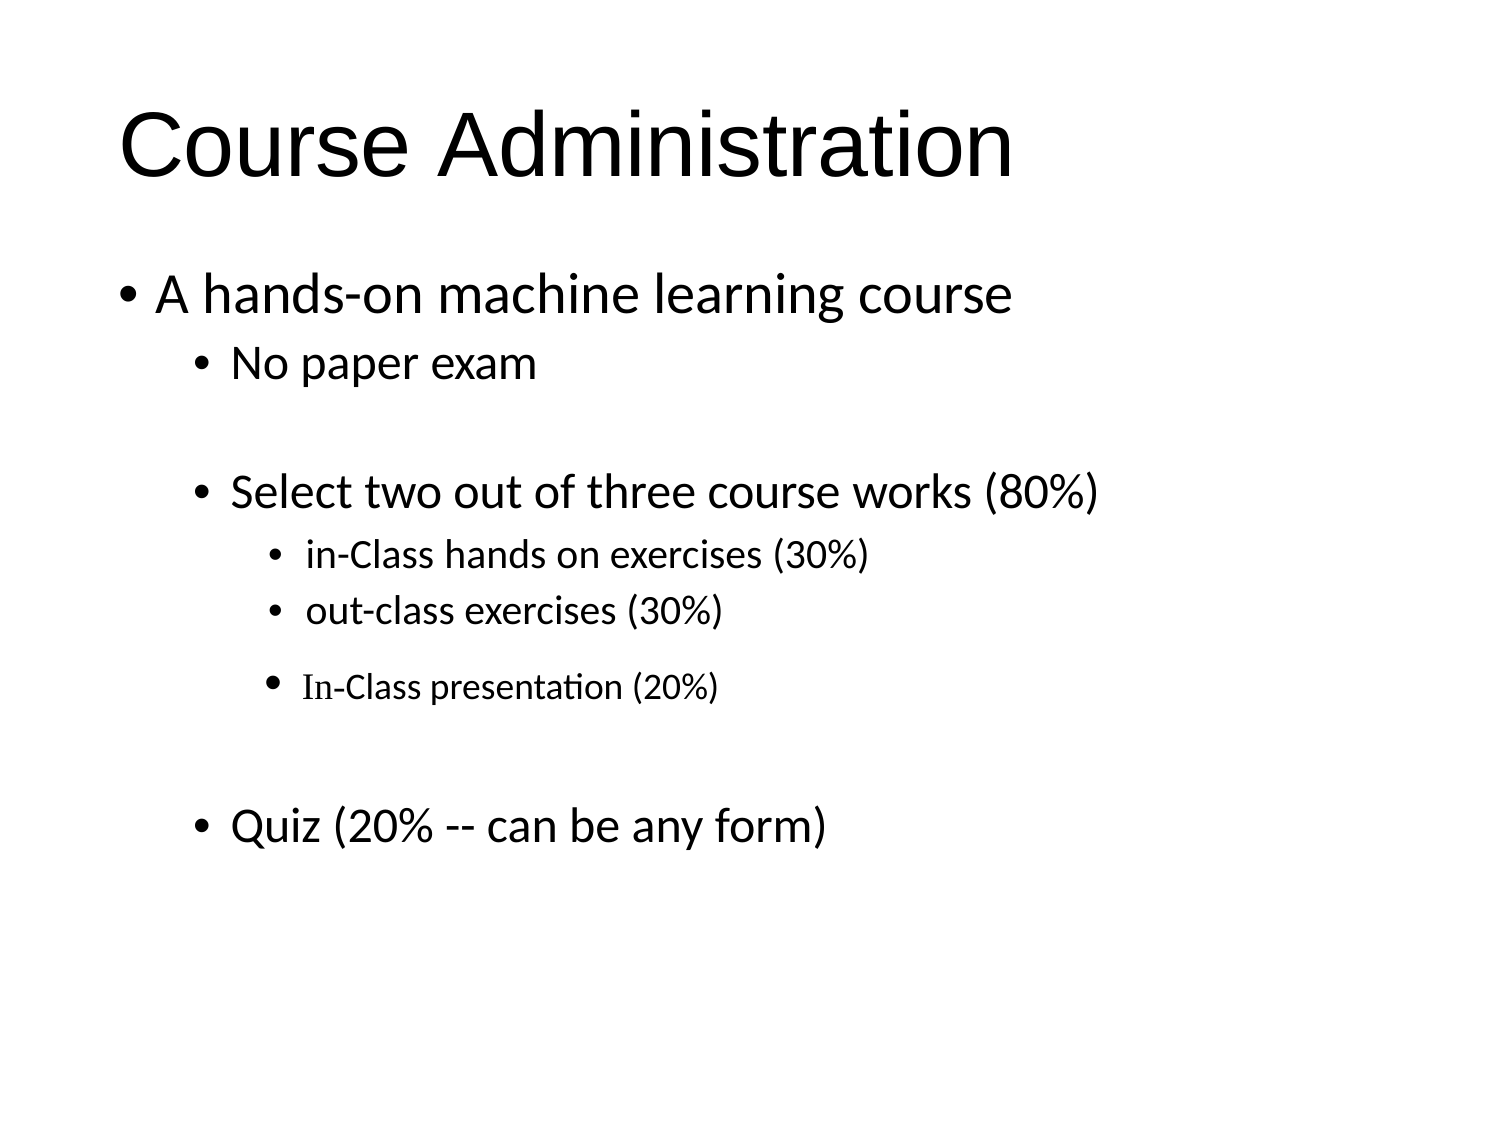

Course Administration
• A hands-on machine learning course
• No paper exam
• Select two out of three course works (80%)
• in-Class hands on exercises (30%)
• out-class exercises (30%)
• In-Class presentation (20%)
• Quiz (20% -- can be any form)